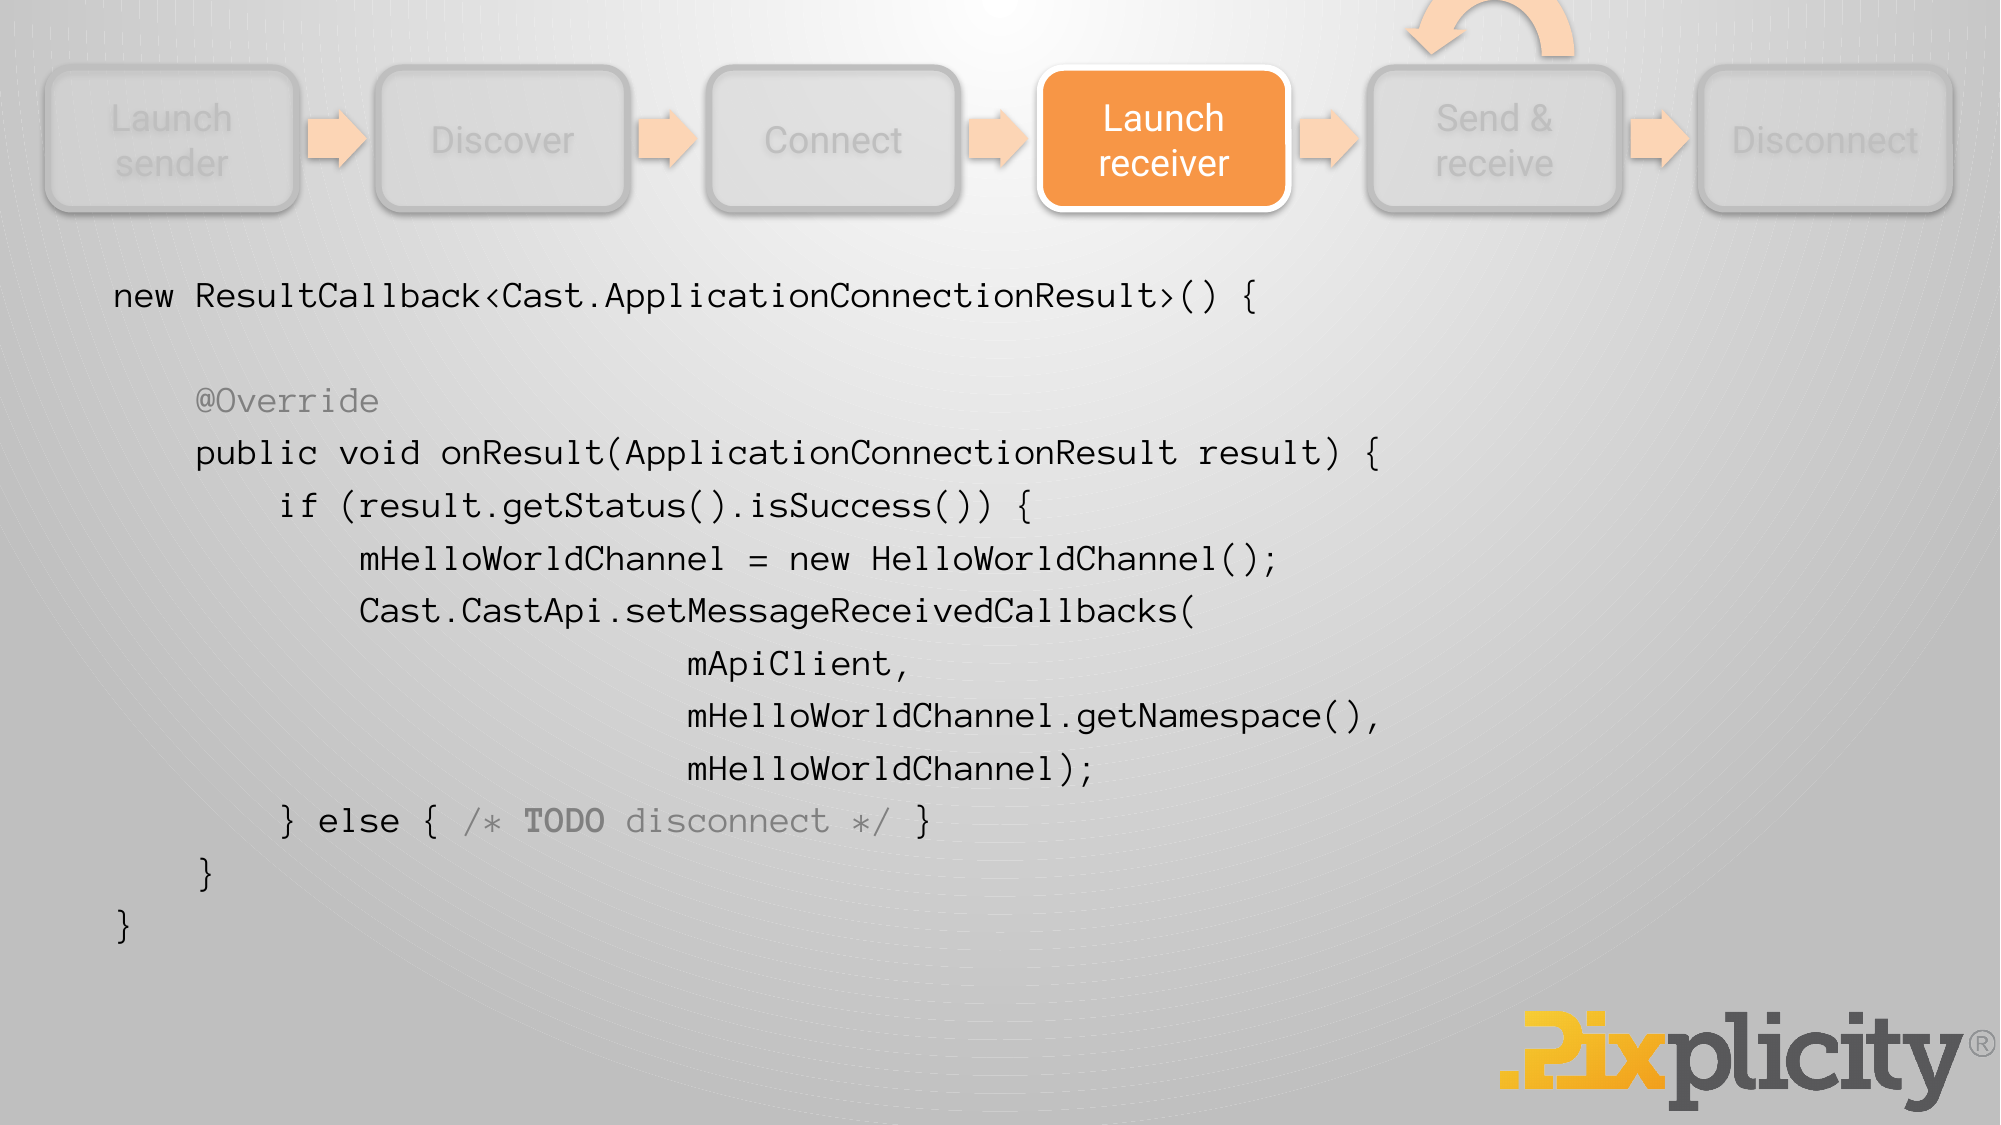

new ResultCallback<Cast.ApplicationConnectionResult>() {

    @Override
    public void onResult(ApplicationConnectionResult result) {
        if (result.getStatus().isSuccess()) {
            mHelloWorldChannel = new HelloWorldChannel();
            Cast.CastApi.setMessageReceivedCallbacks(
                            mApiClient,
                            mHelloWorldChannel.getNamespace(),
                            mHelloWorldChannel);
        } else { /* TODO disconnect */ }
    }
}